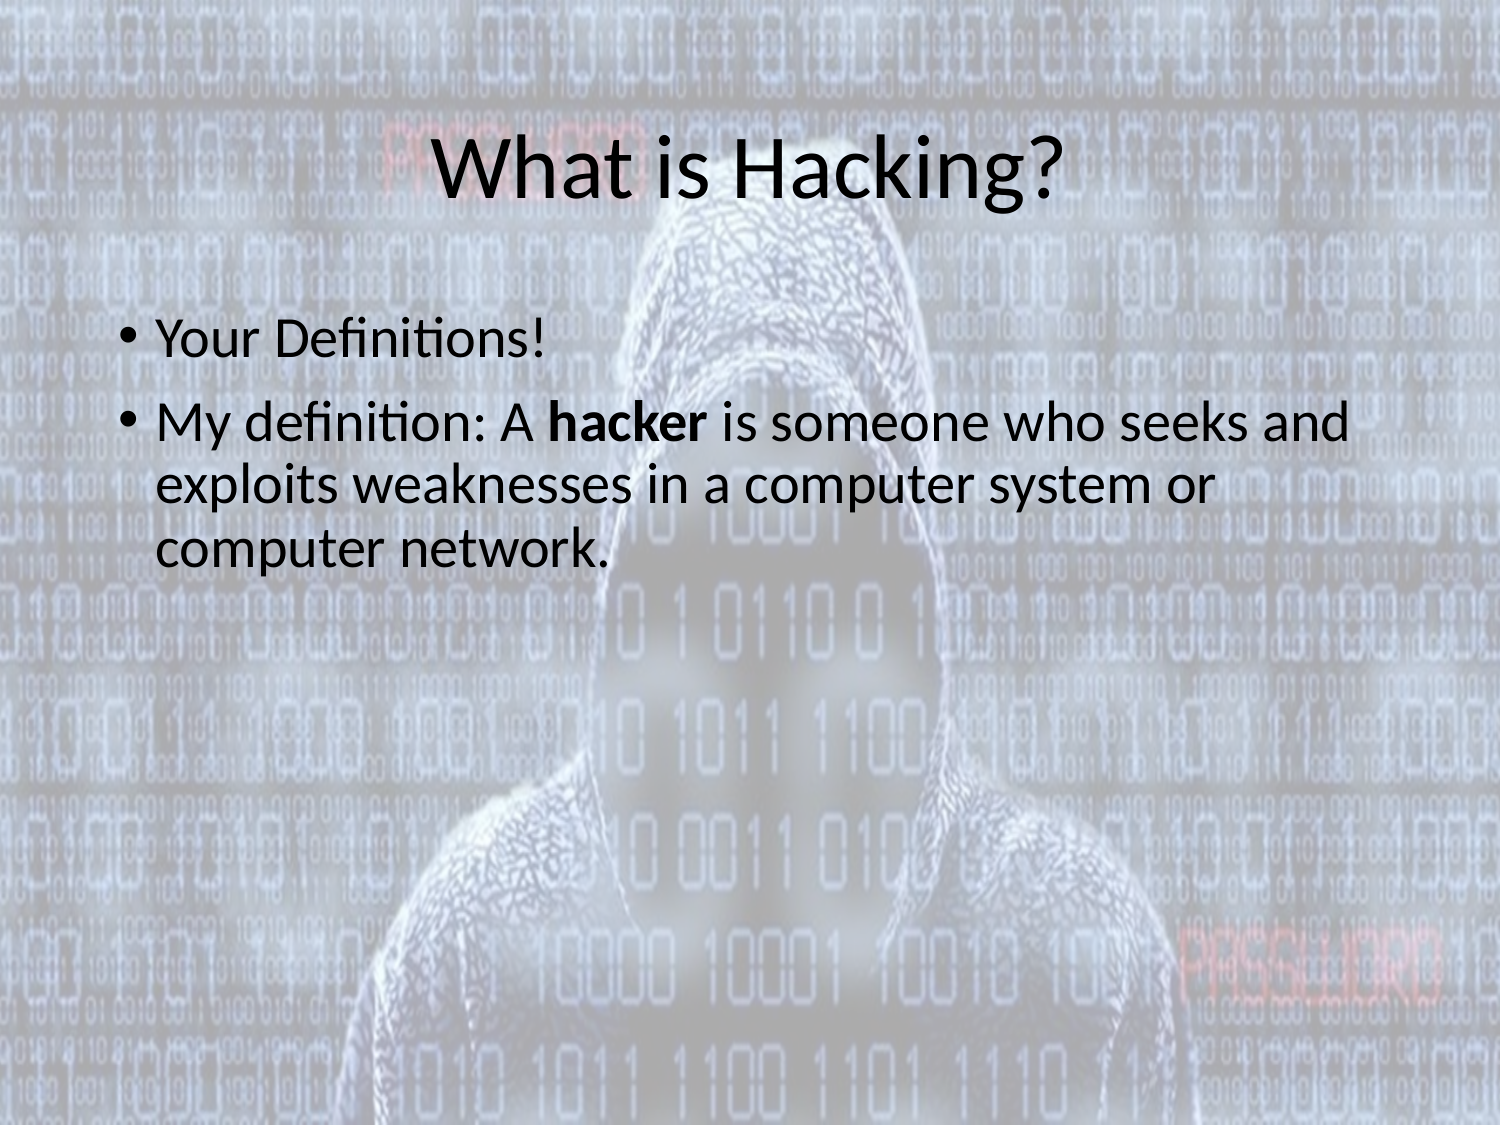

# What is Hacking?
Your Definitions!
My definition: A hacker is someone who seeks and exploits weaknesses in a computer system or computer network.